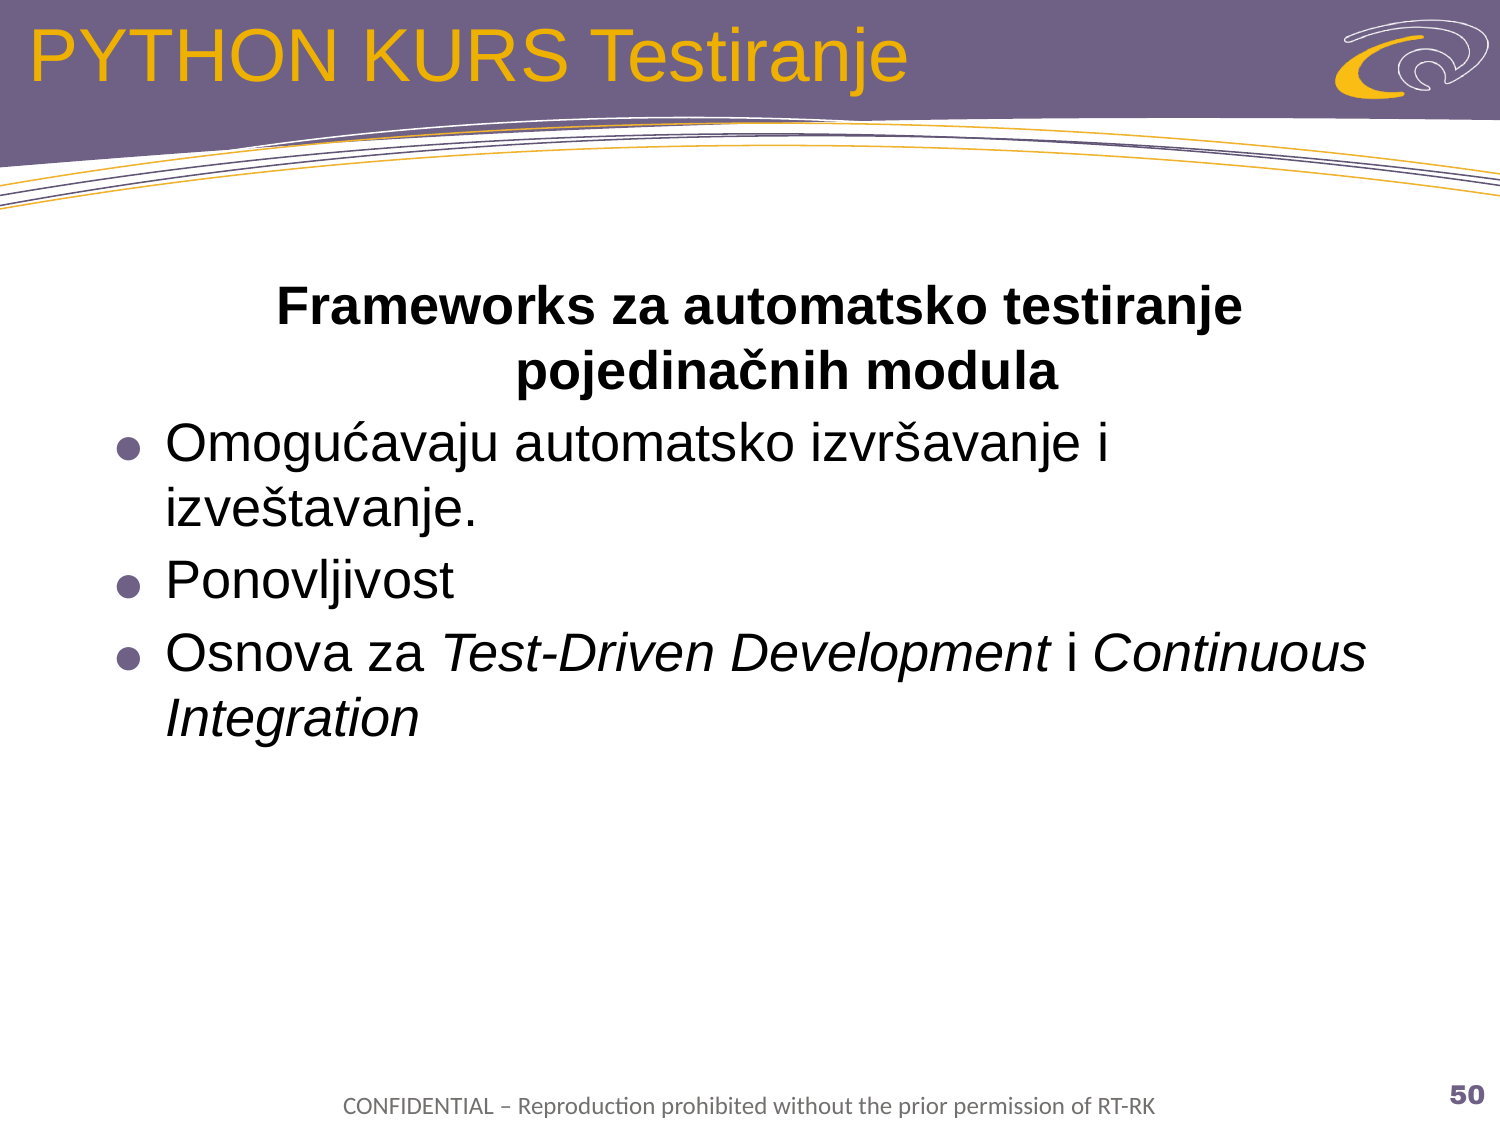

# PYTHON KURS Testiranje
Frameworks za automatsko testiranje pojedinačnih modula
Omogućavaju automatsko izvršavanje i izveštavanje.
Ponovljivost
Osnova za Test-Driven Development i Continuous Integration